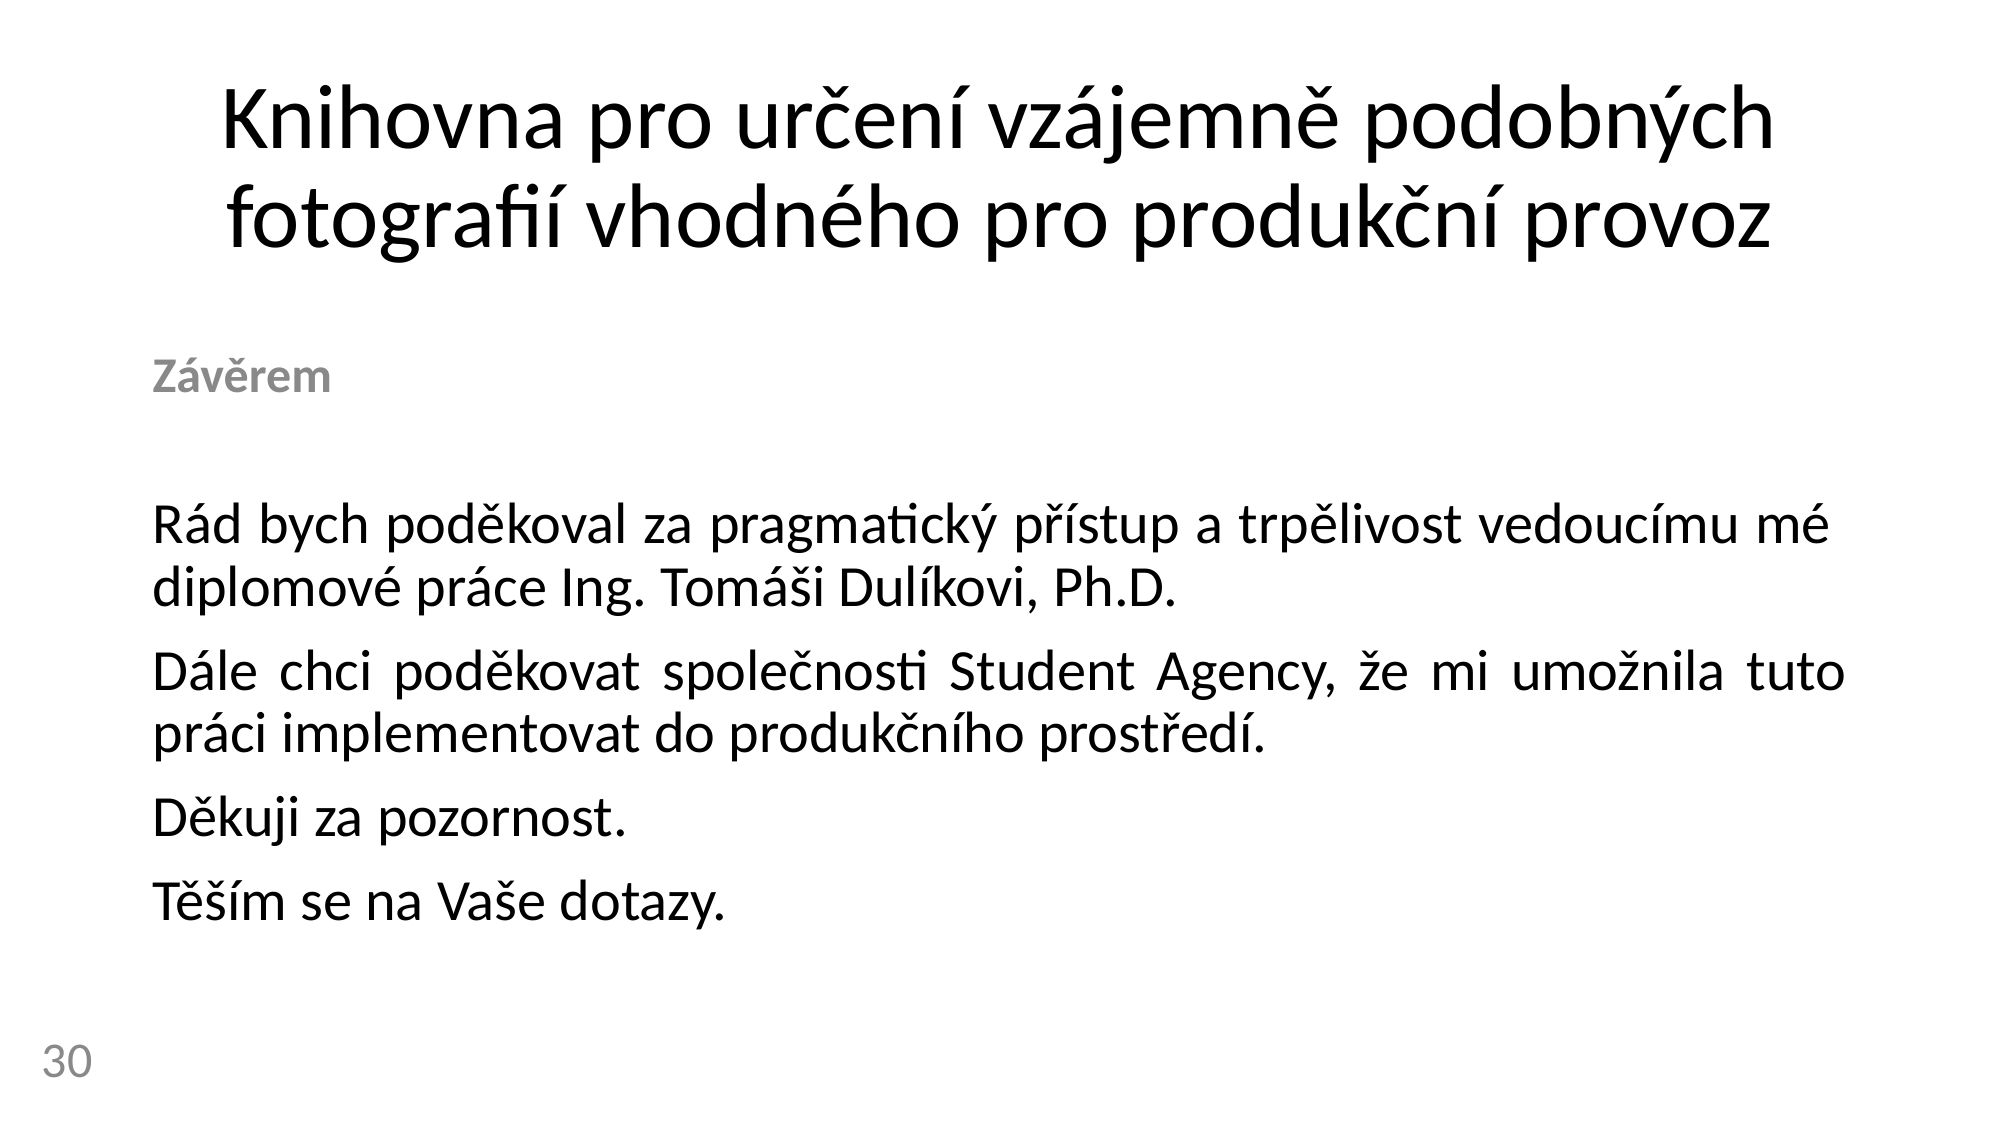

# Knihovna pro určení vzájemně podobných fotograﬁí vhodného pro produkční provoz
Závěrem
Rád bych poděkoval za pragmatický přístup a trpělivost vedoucímu mé  diplomové práce Ing. Tomáši Dulíkovi, Ph.D.
Dále chci poděkovat společnosti Student Agency, že mi umožnila tuto práci implementovat do produkčního prostředí.
Děkuji za pozornost.
Těším se na Vaše dotazy.
30